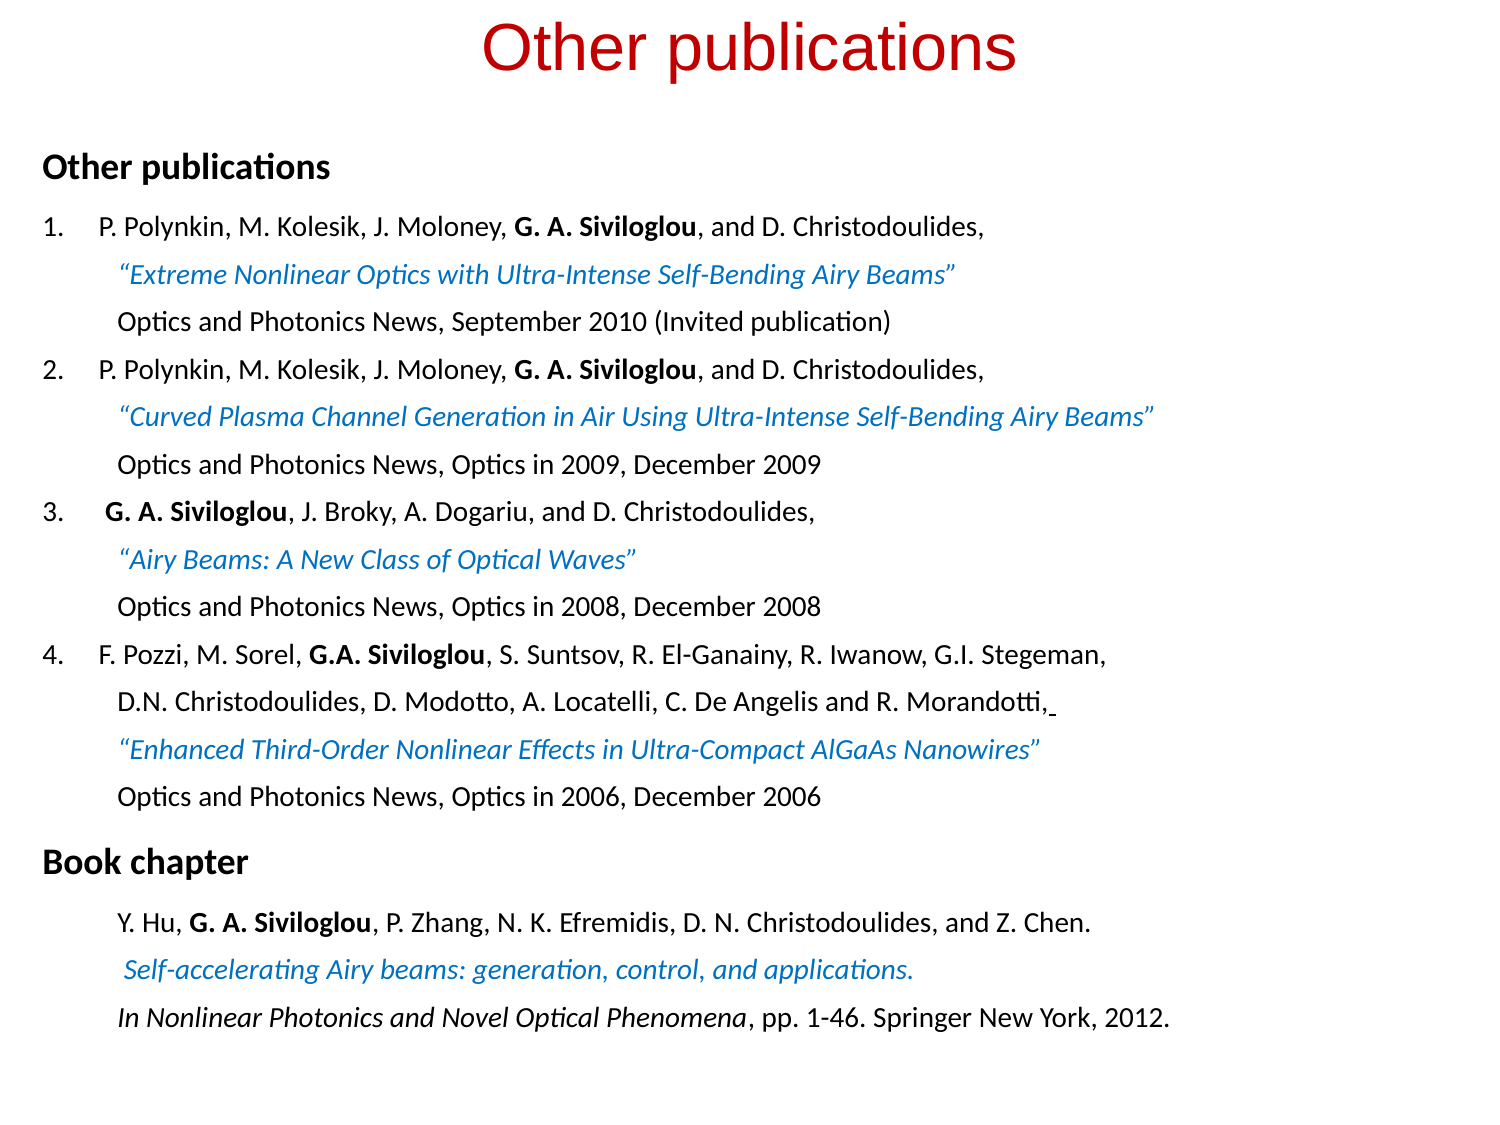

Other publications
Other publications
P. Polynkin, M. Kolesik, J. Moloney, G. A. Siviloglou, and D. Christodoulides,
“Extreme Nonlinear Optics with Ultra-Intense Self-Bending Airy Beams”
Optics and Photonics News, September 2010 (Invited publication)
P. Polynkin, M. Kolesik, J. Moloney, G. A. Siviloglou, and D. Christodoulides,
“Curved Plasma Channel Generation in Air Using Ultra-Intense Self-Bending Airy Beams”
Optics and Photonics News, Optics in 2009, December 2009
 G. A. Siviloglou, J. Broky, A. Dogariu, and D. Christodoulides,
“Airy Beams: A New Class of Optical Waves”
Optics and Photonics News, Optics in 2008, December 2008
F. Pozzi, M. Sorel, G.A. Siviloglou, S. Suntsov, R. El-Ganainy, R. Iwanow, G.I. Stegeman,
D.N. Christodoulides, D. Modotto, A. Locatelli, C. De Angelis and R. Morandotti,
“Enhanced Third-Order Nonlinear Effects in Ultra-Compact AlGaAs Nanowires”
Optics and Photonics News, Optics in 2006, December 2006
Book chapter
Y. Hu, G. A. Siviloglou, P. Zhang, N. K. Efremidis, D. N. Christodoulides, and Z. Chen.
 Self-accelerating Airy beams: generation, control, and applications.
In Nonlinear Photonics and Novel Optical Phenomena, pp. 1-46. Springer New York, 2012.